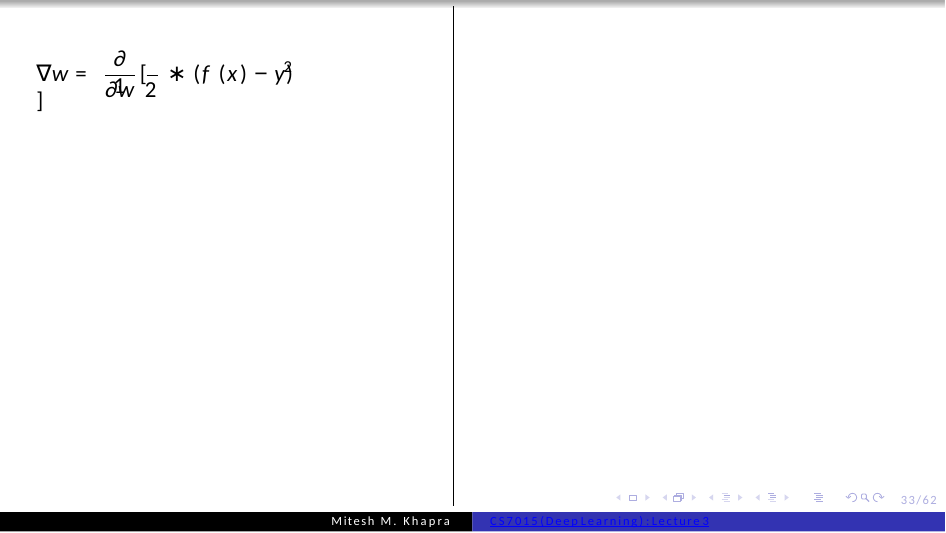

∂	1
2
∇w =	[	∗ (f (x) − y)  ]
∂w 2

33/62
CS7015 (Deep Learning) : Lecture 3
Mitesh M. Khapra